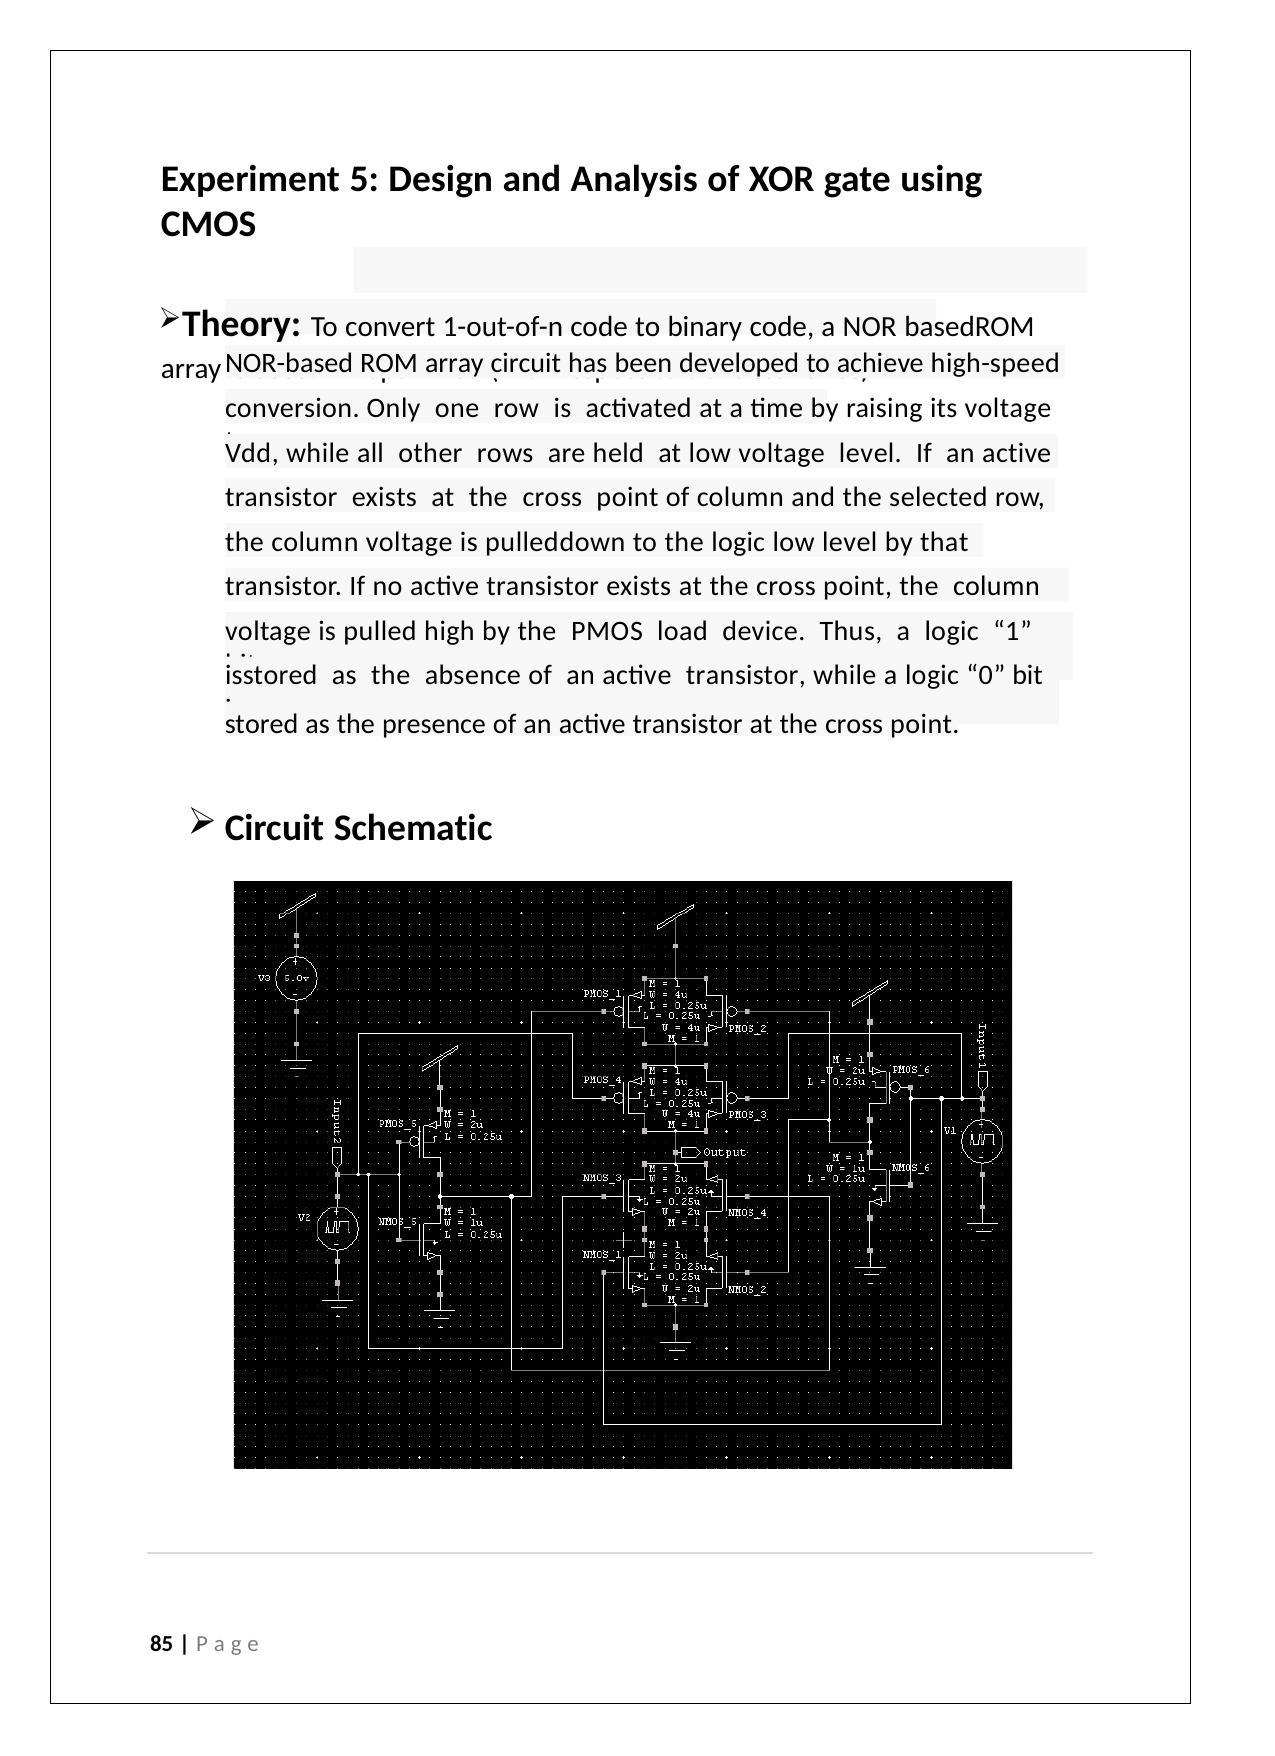

Experiment 5: Design and Analysis of XOR gate using CMOS

Theory: To convert 1-out-of-n code to binary code, a NOR basedROM array is used. An optimized (with respect to transistor sizes)

NOR-based ROM array circuit has been developed to achieve high-speed
conversion. Only  one  row  is  activated at a time by raising its voltage to

Vdd, while all  other  rows  are held  at low voltage  level.  If  an active
transistor  exists  at  the  cross  point of column and the selected row,
the column voltage is pulleddown to the logic low level by that
transistor. If no active transistor exists at the cross point, the  column
voltage is pulled high by the  PMOS  load  device.  Thus,  a  logic  “1”  bit
isstored  as  the  absence of  an active  transistor, while a logic “0” bit is

stored as the presence of an active transistor at the cross point.

Circuit Schematic

85 | P a g e